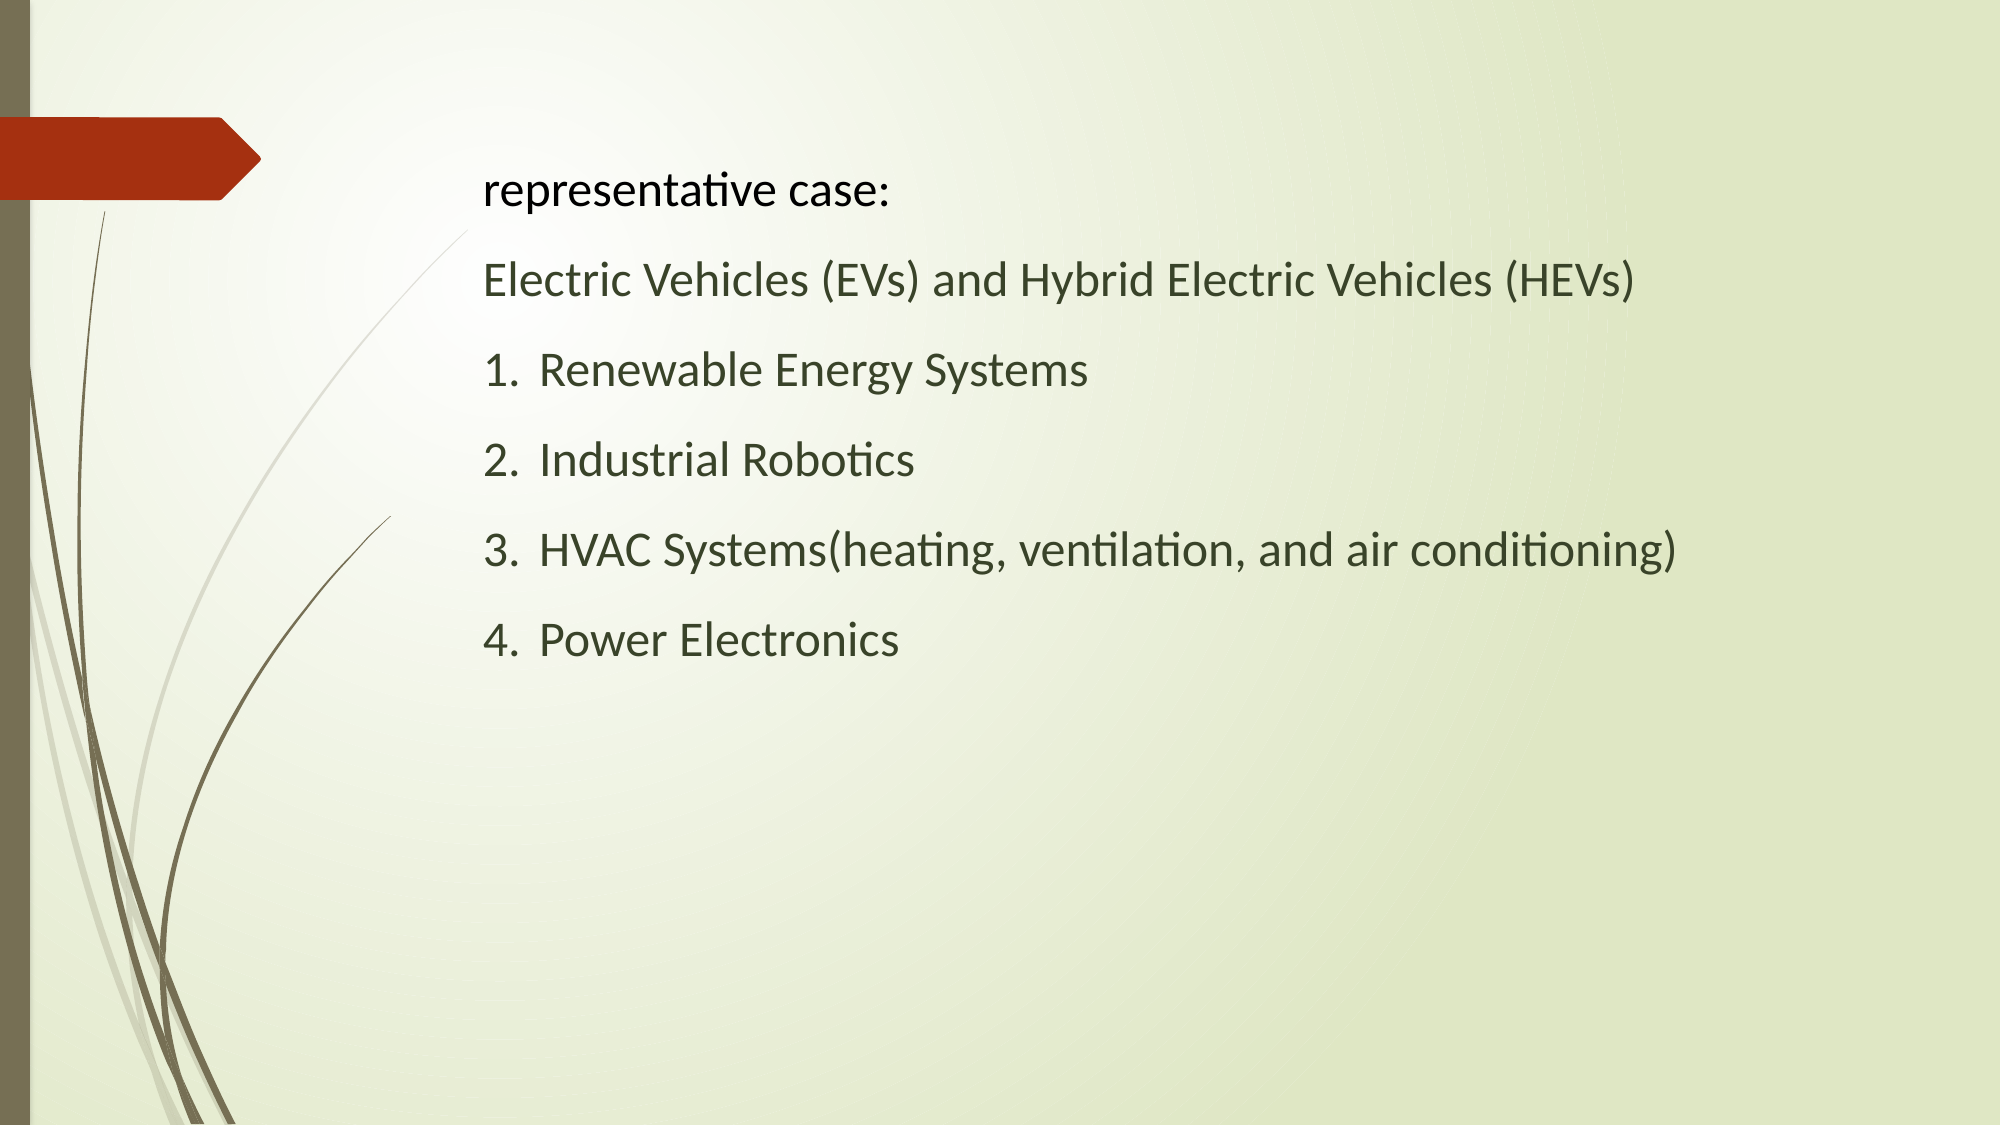

representative case:
Electric Vehicles (EVs) and Hybrid Electric Vehicles (HEVs)
Renewable Energy Systems
Industrial Robotics
HVAC Systems(heating, ventilation, and air conditioning)
Power Electronics